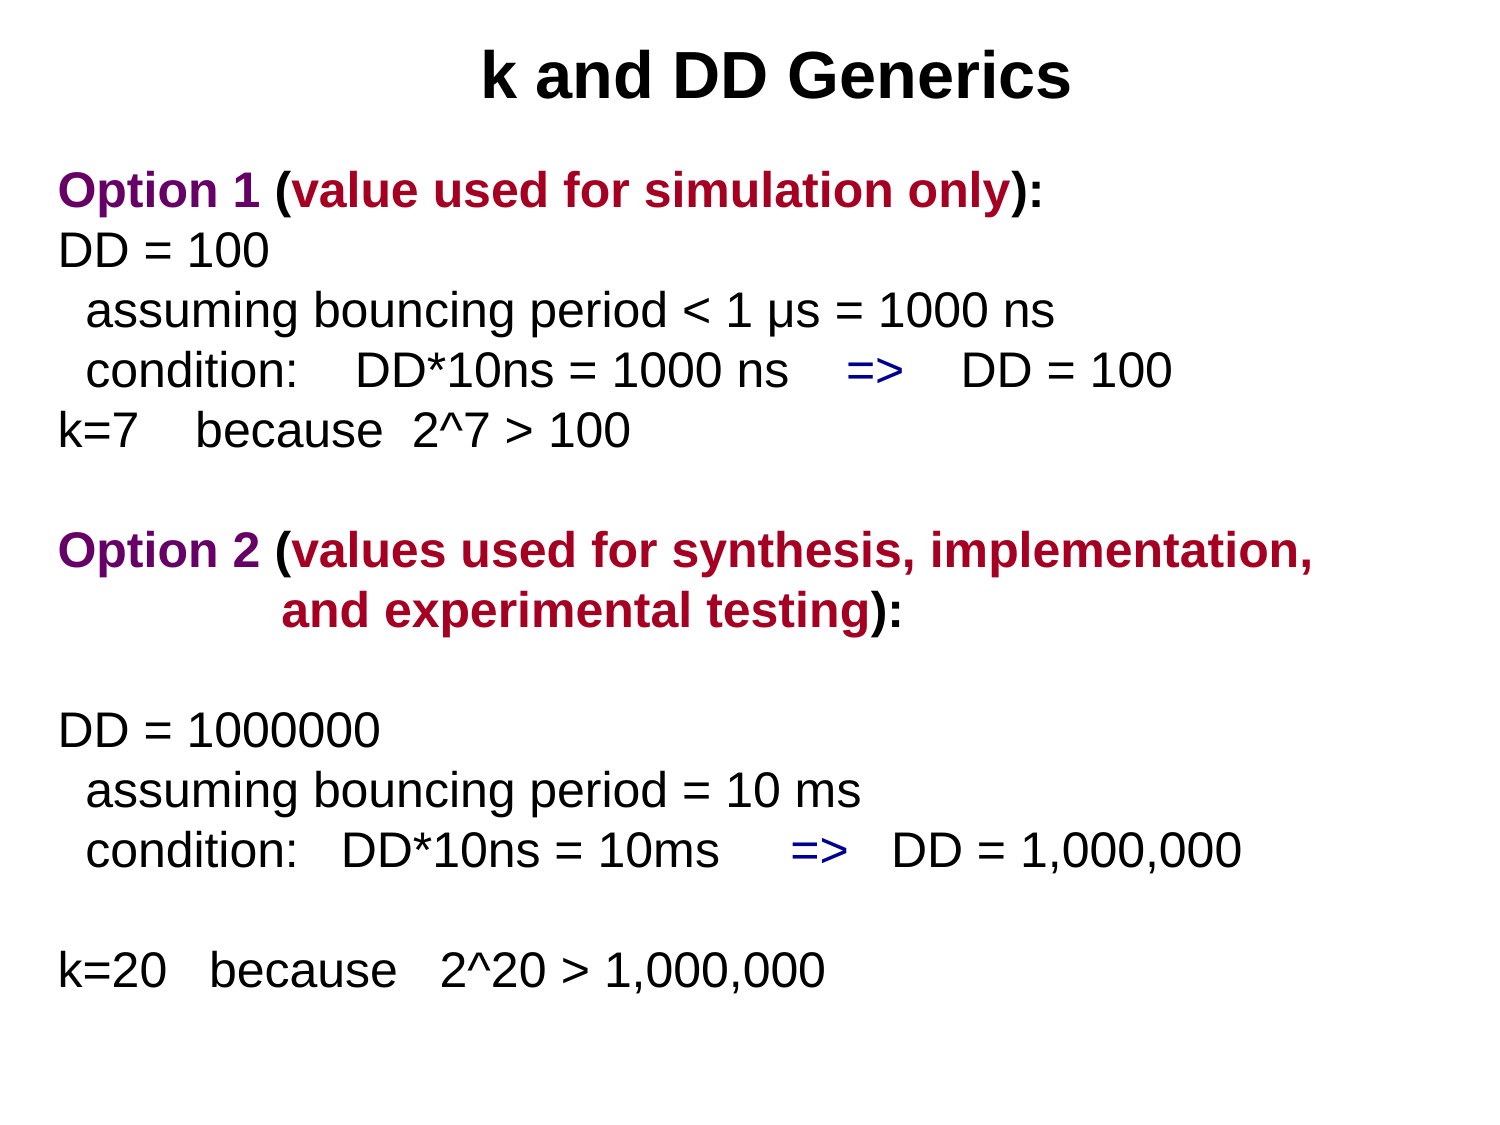

k and DD Generics
Option 1 (value used for simulation only):
DD = 100
  assuming bouncing period < 1 μs = 1000 ns
  condition:    DD*10ns = 1000 ns    =>    DD = 100
k=7    because  2^7 > 100

Option 2 (values used for synthesis, implementation,
                and experimental testing):

DD = 1000000
  assuming bouncing period = 10 ms
  condition:   DD*10ns = 10ms     =>   DD = 1,000,000

k=20   because   2^20 > 1,000,000